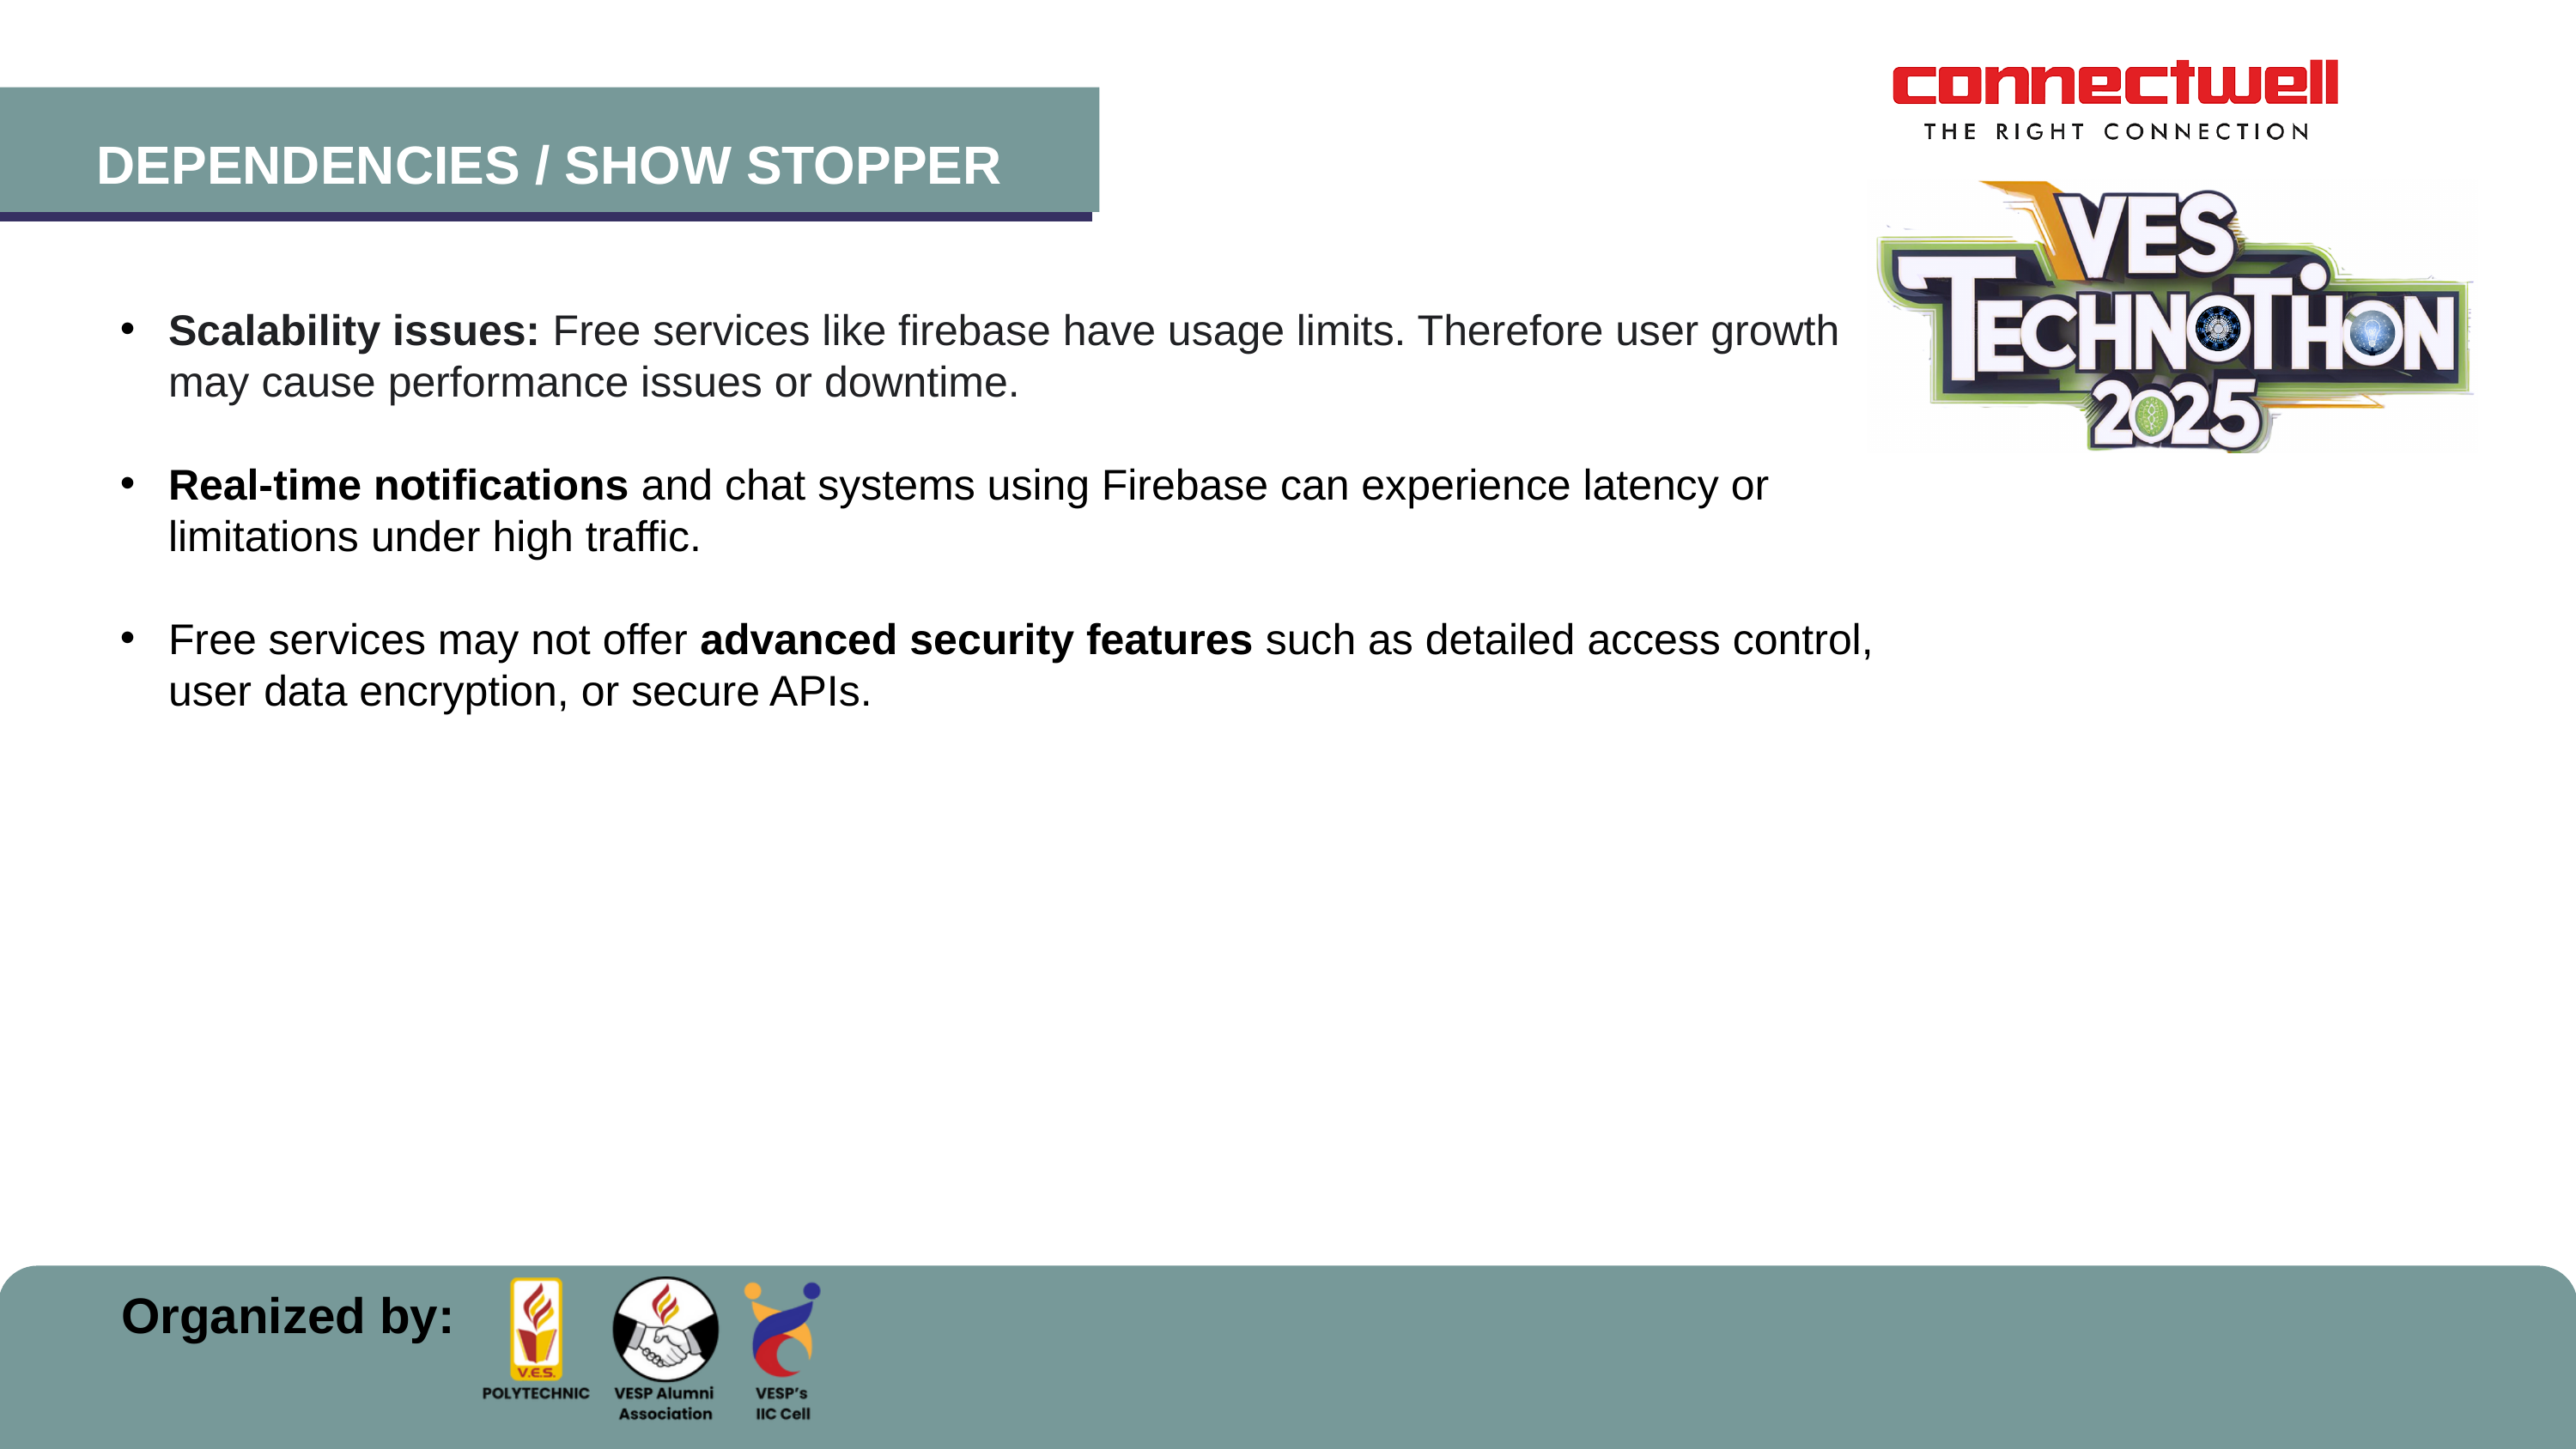

DEPENDENCIES / SHOW STOPPER
Scalability issues: Free services like firebase have usage limits. Therefore user growth may cause performance issues or downtime.

Real-time notifications and chat systems using Firebase can experience latency or limitations under high traffic.

Free services may not offer advanced security features such as detailed access control, user data encryption, or secure APIs.